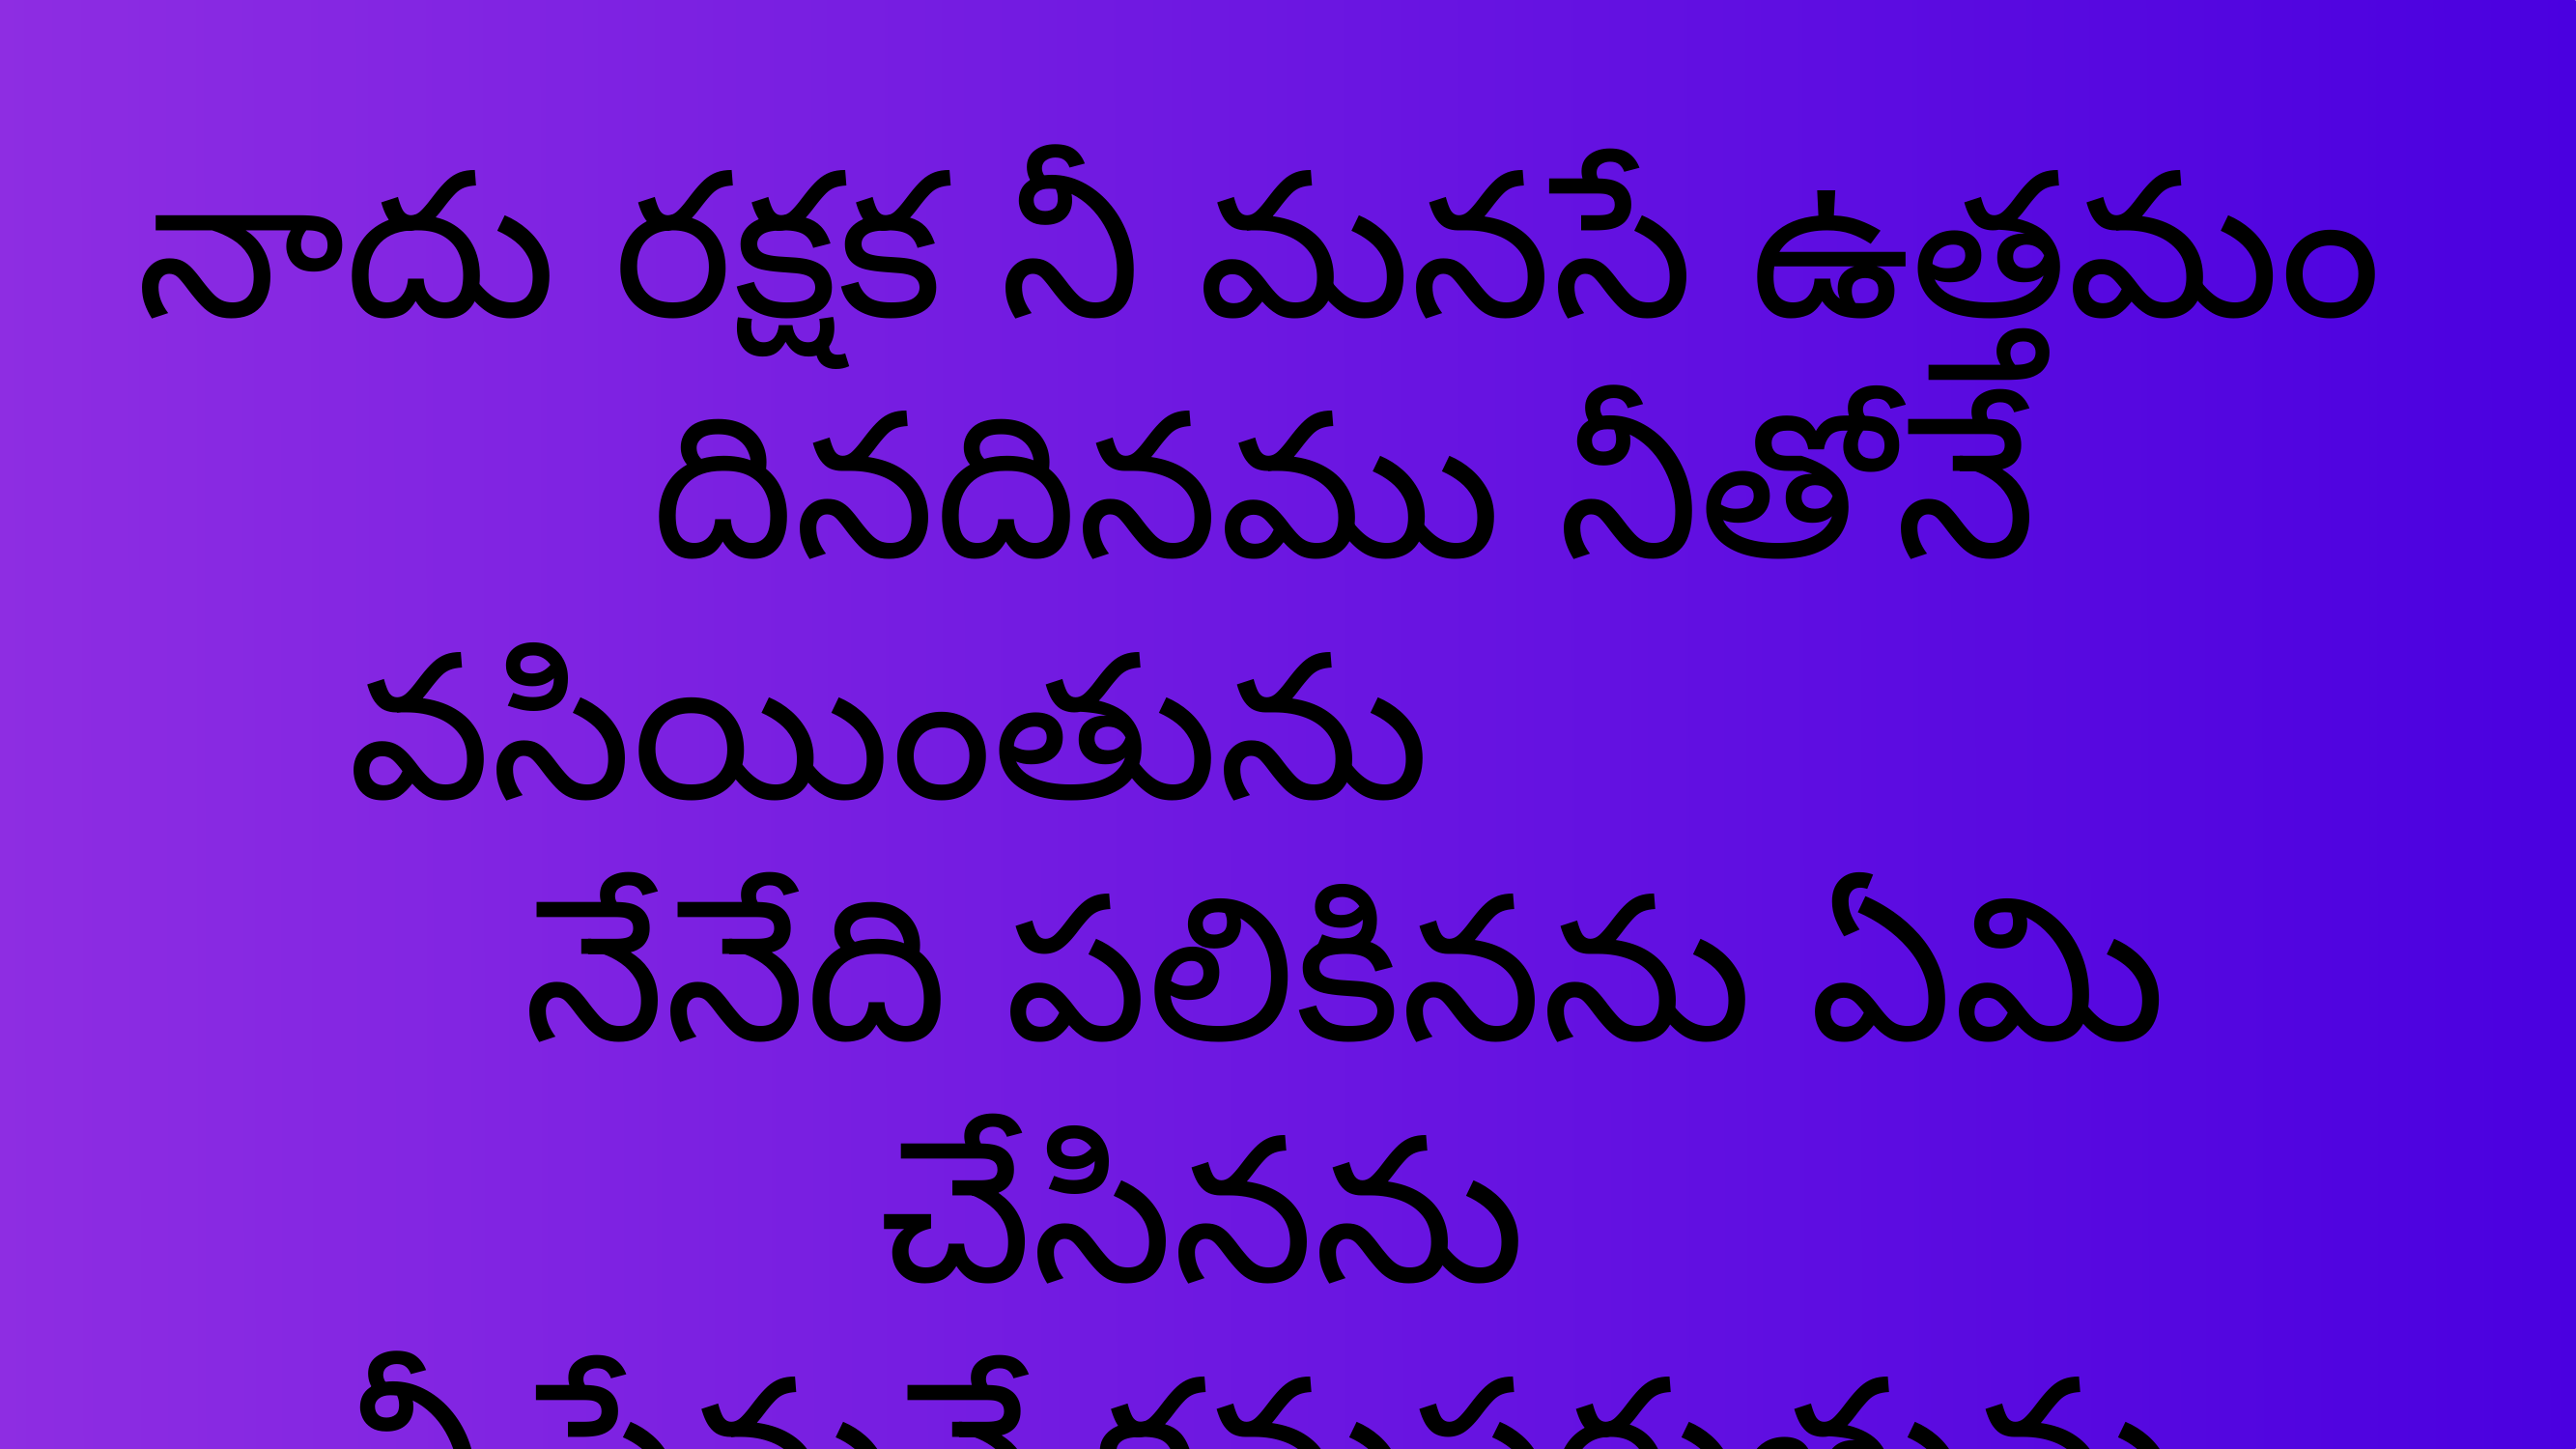

నాదు రక్షక నీ మనసే ఉత్తమం
  దినదినము నీతోనే వసియింతును
  నేనేది పలికినను ఏమి చేసినను
నీ ప్రేమనే కనుపరుతును
 నీ శక్తినే కొనియాడేదను